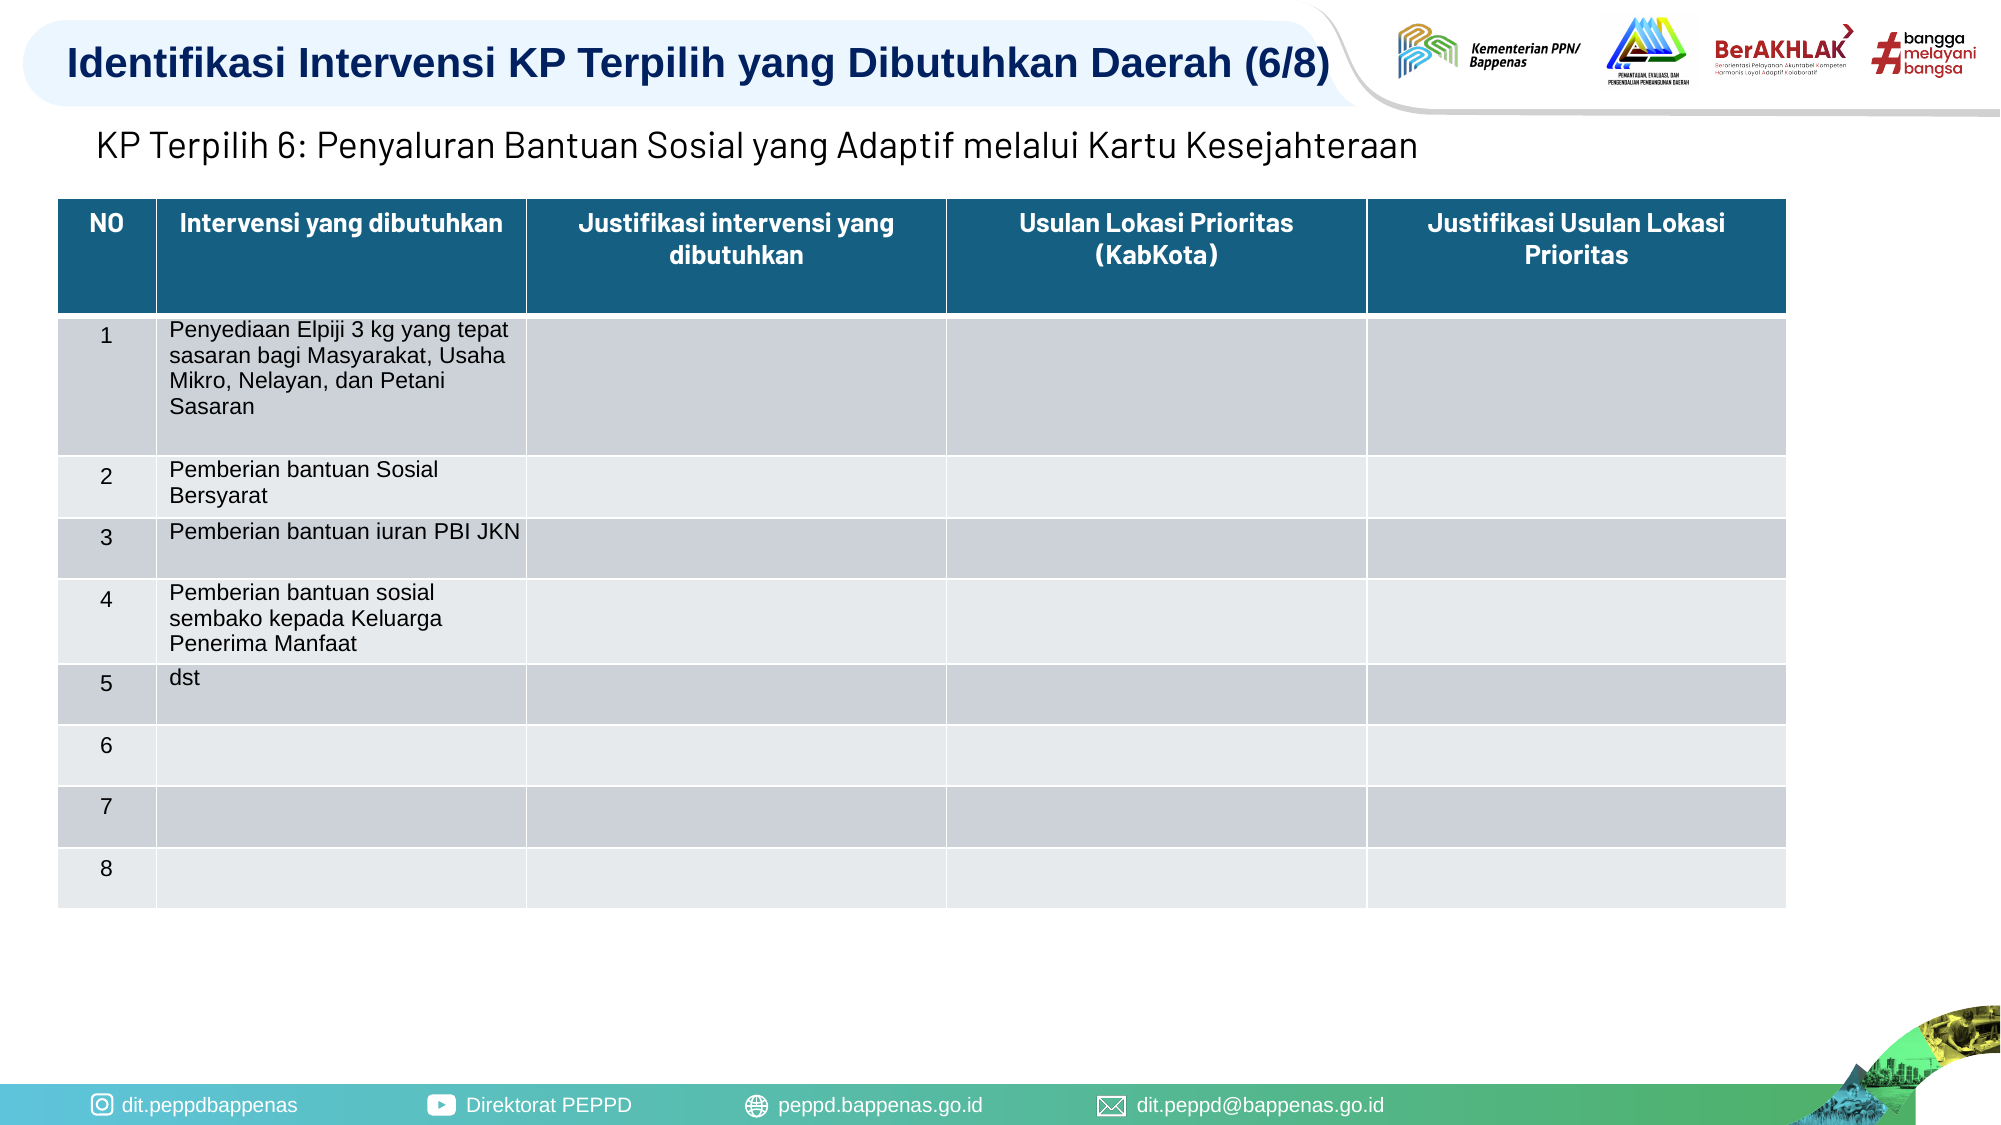

# Identifikasi Intervensi KP Terpilih yang Dibutuhkan Daerah (6/8)
KP Terpilih 6: Penyaluran Bantuan Sosial yang Adaptif melalui Kartu Kesejahteraan
| NO | Intervensi yang dibutuhkan | Justifikasi intervensi yang dibutuhkan | Usulan Lokasi Prioritas (KabKota) | Justifikasi Usulan Lokasi Prioritas |
| --- | --- | --- | --- | --- |
| 1 | Penyediaan Elpiji 3 kg yang tepat sasaran bagi Masyarakat, Usaha Mikro, Nelayan, dan Petani Sasaran |  |  |  |
| 2 | Pemberian bantuan Sosial Bersyarat |  |  |  |
| 3 | Pemberian bantuan iuran PBI JKN |  |  |  |
| 4 | Pemberian bantuan sosial sembako kepada Keluarga Penerima Manfaat |  |  |  |
| 5 | dst |  |  |  |
| 6 |  |  |  |  |
| 7 |  |  |  |  |
| 8 |  |  |  |  |